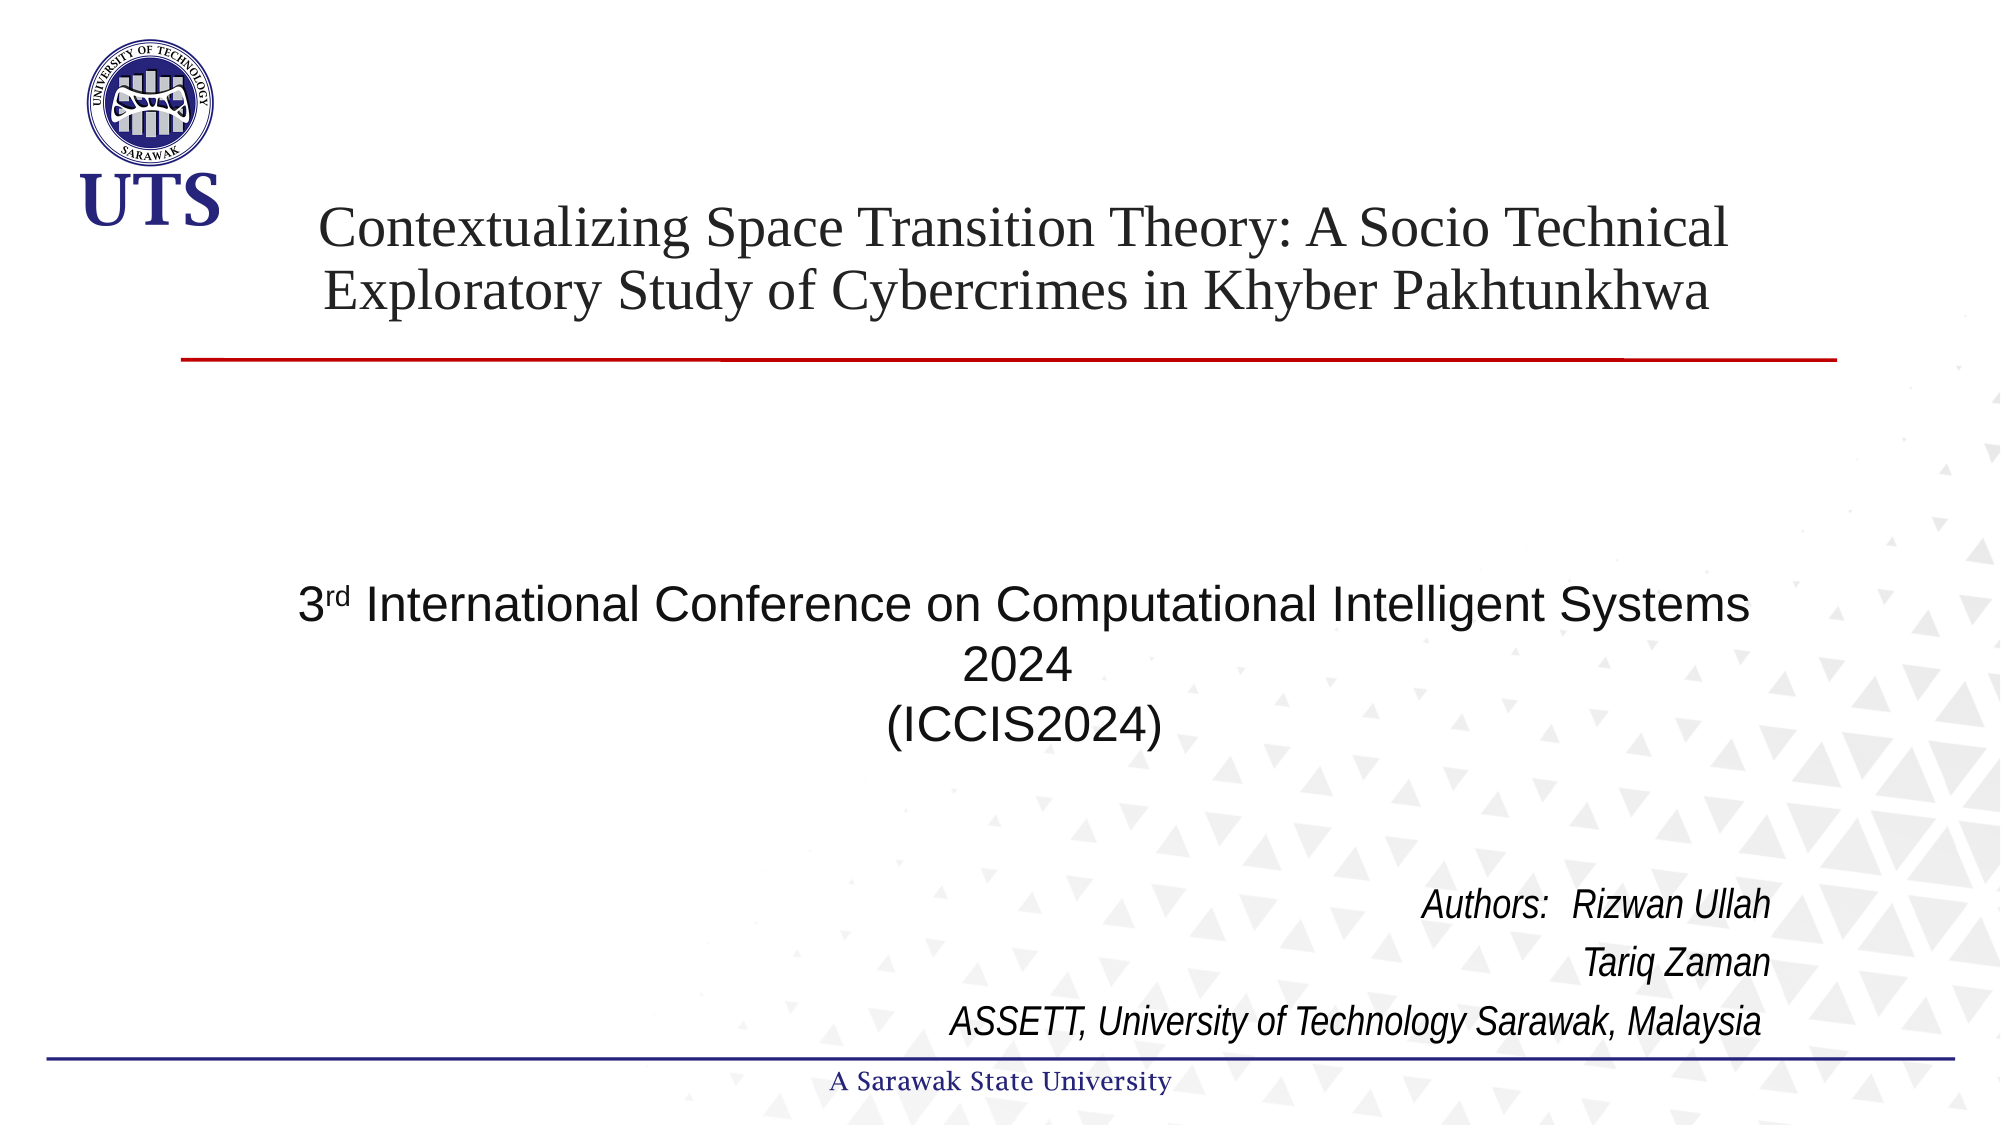

Contextualizing Space Transition Theory: A Socio Technical Exploratory Study of Cybercrimes in Khyber Pakhtunkhwa

3rd International Conference on Computational Intelligent Systems 2024
(ICCIS2024)

Authors: 	Rizwan Ullah
	Tariq Zaman
	ASSETT, University of Technology Sarawak, Malaysia